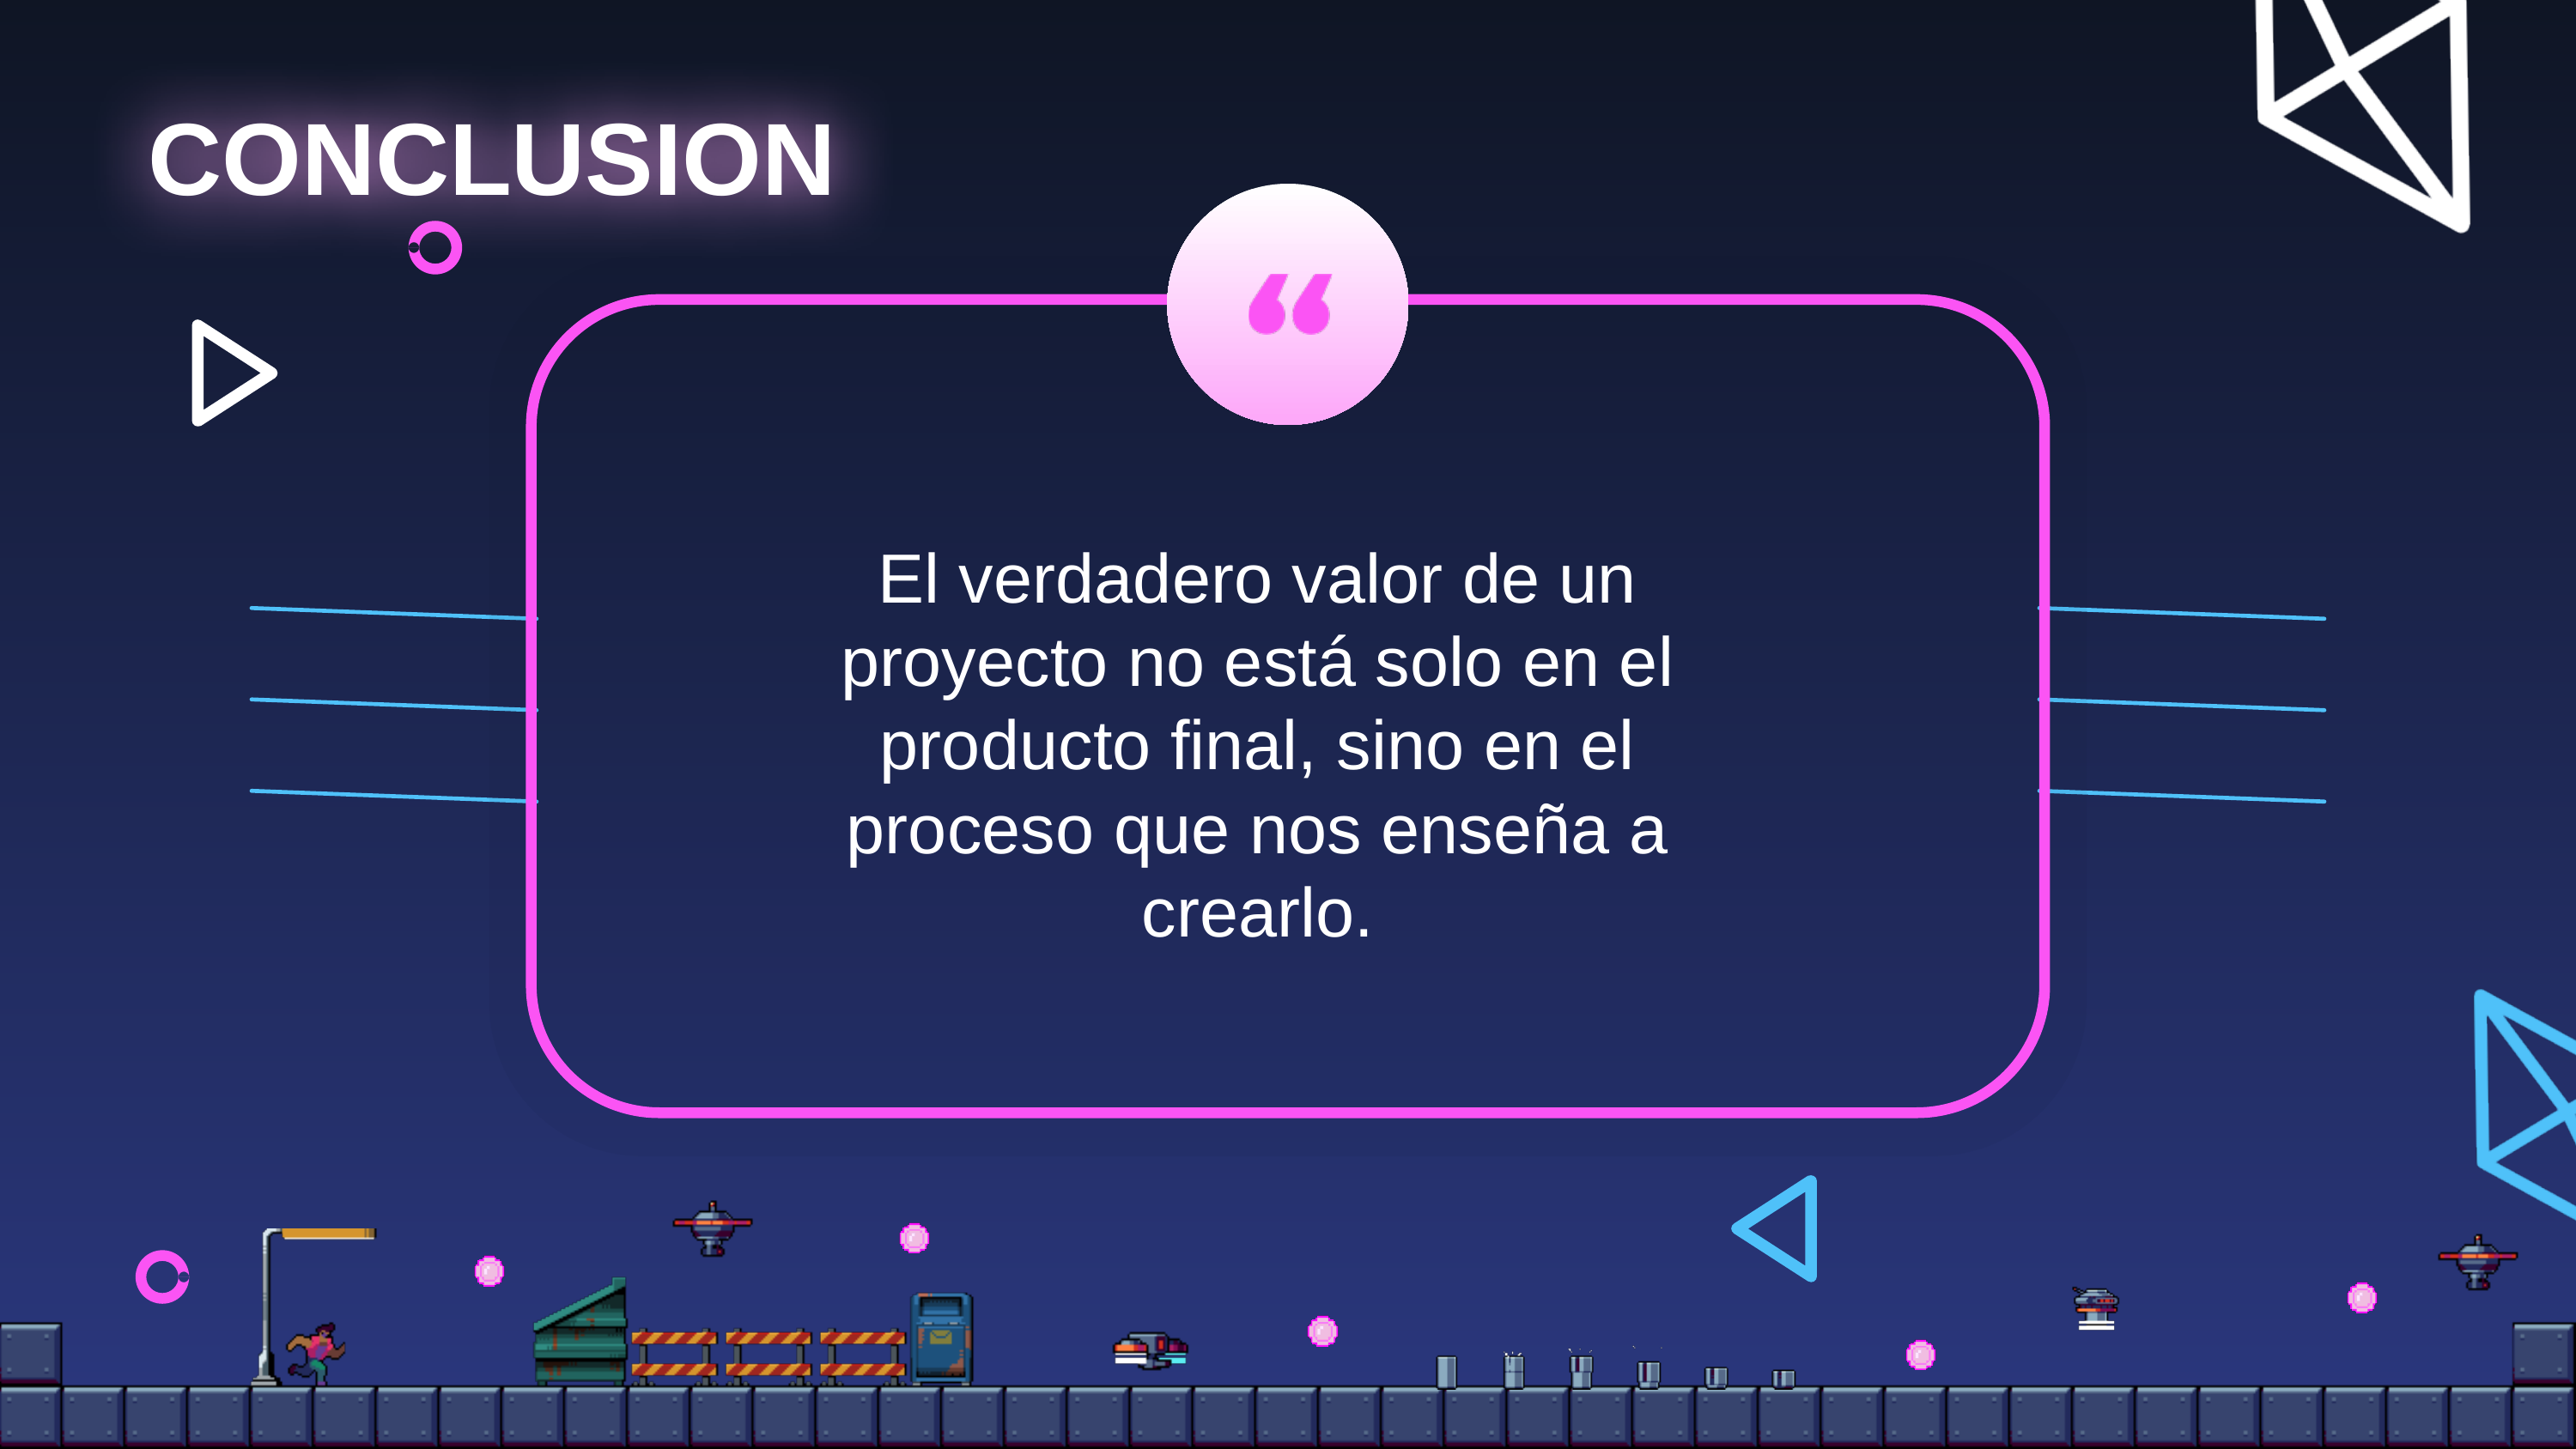

CONCLUSION

El verdadero valor de un proyecto no está solo en el producto final, sino en el proceso que nos enseña a crearlo.